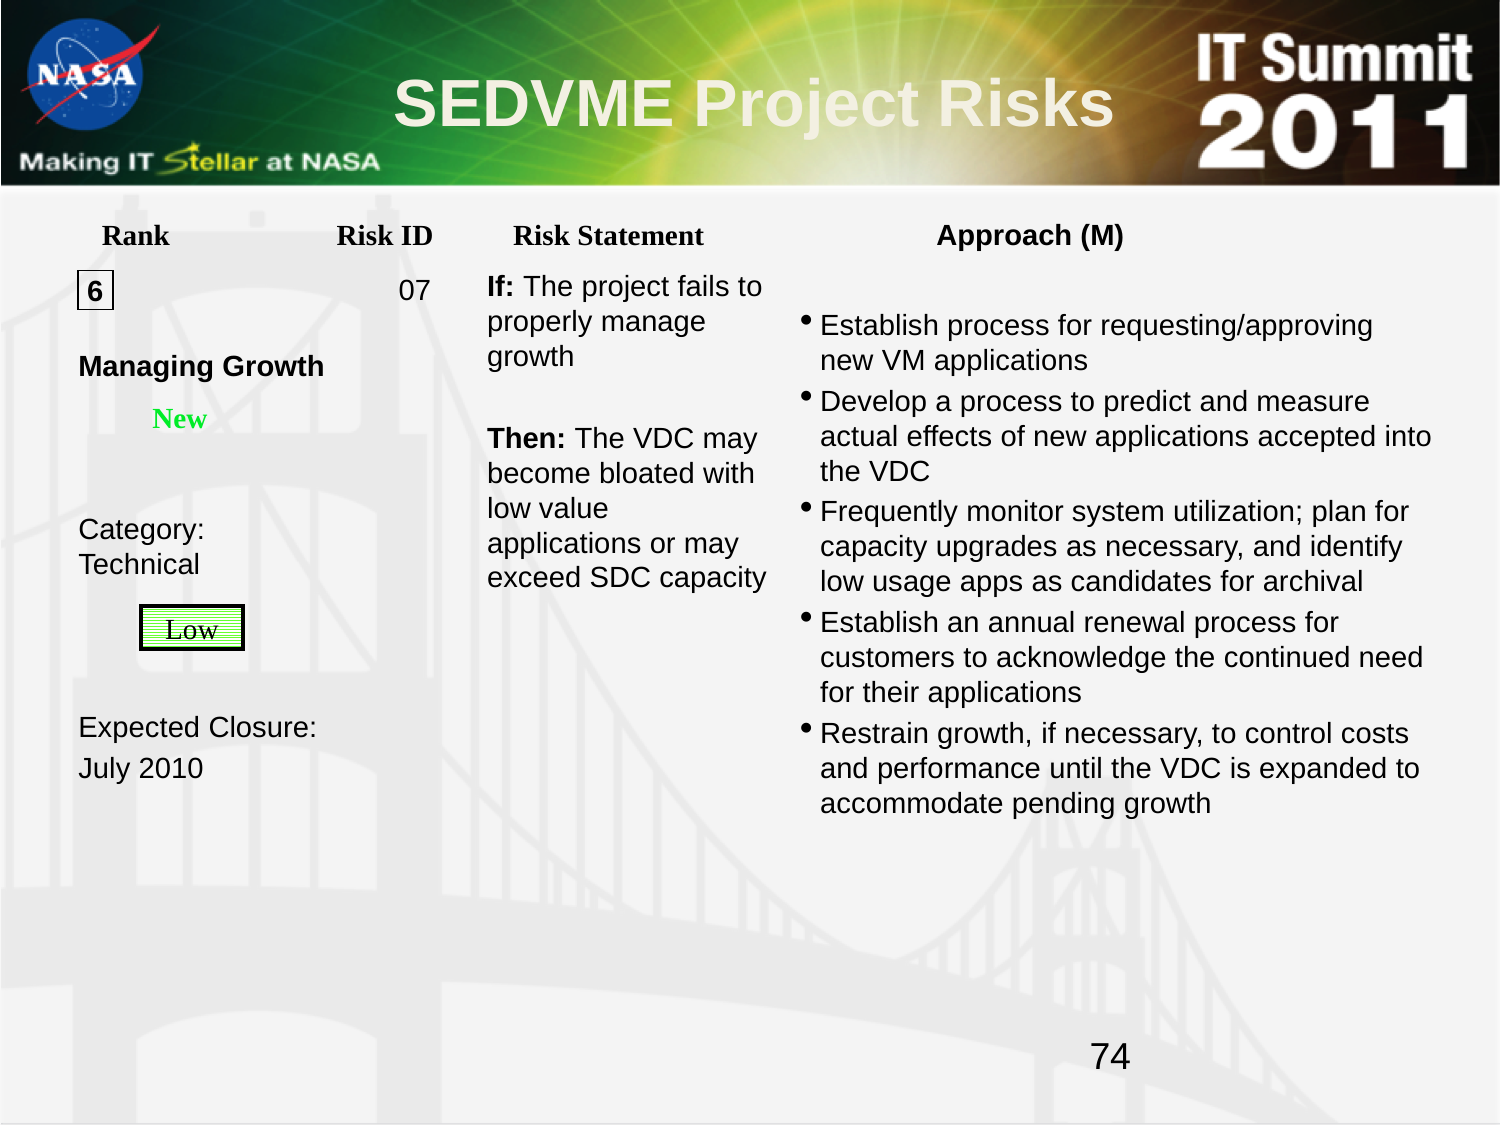

# SEDVME Project Risks
Rank                       Risk ID           Risk Statement                                Approach (M)

Managing Growth

Category: Technical

Expected Closure:
July 2010

Establish process for requesting/approving new VM applications
Develop a process to predict and measure actual effects of new applications accepted into the VDC
Frequently monitor system utilization; plan for capacity upgrades as necessary, and identify low usage apps as candidates for archival
Establish an annual renewal process for customers to acknowledge the continued need for their applications
Restrain growth, if necessary, to control costs and performance until the VDC is expanded to accommodate pending growth

If: The project fails to properly manage growth

Then: The VDC may become bloated with low value applications or may exceed SDC capacity
   07
6
New
Low
High
Med
Low
74